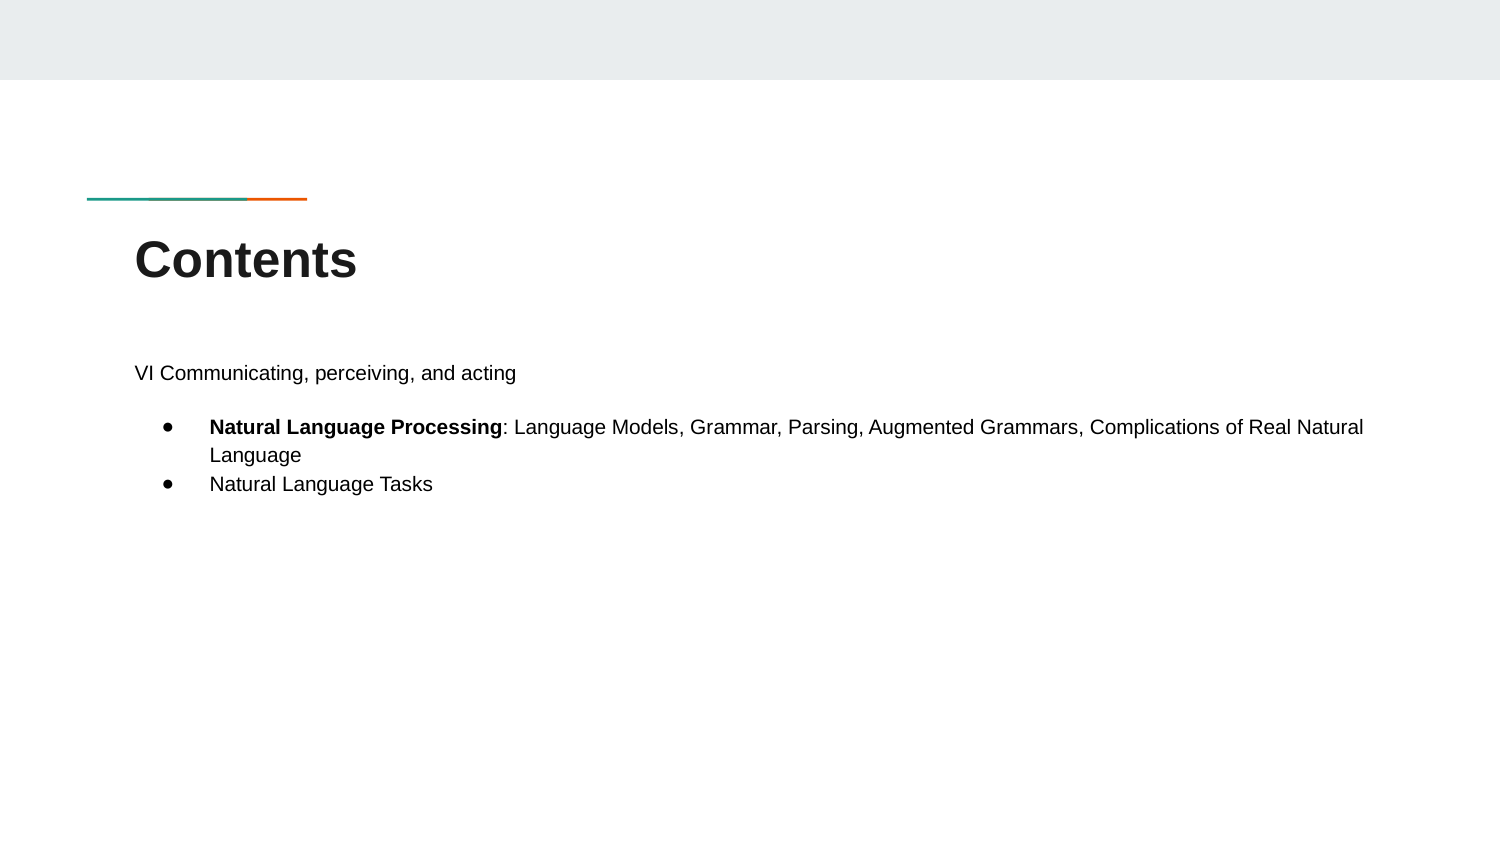

# Contents
VI Communicating, perceiving, and acting
Natural Language Processing: Language Models, Grammar, Parsing, Augmented Grammars, Complications of Real Natural Language
Natural Language Tasks